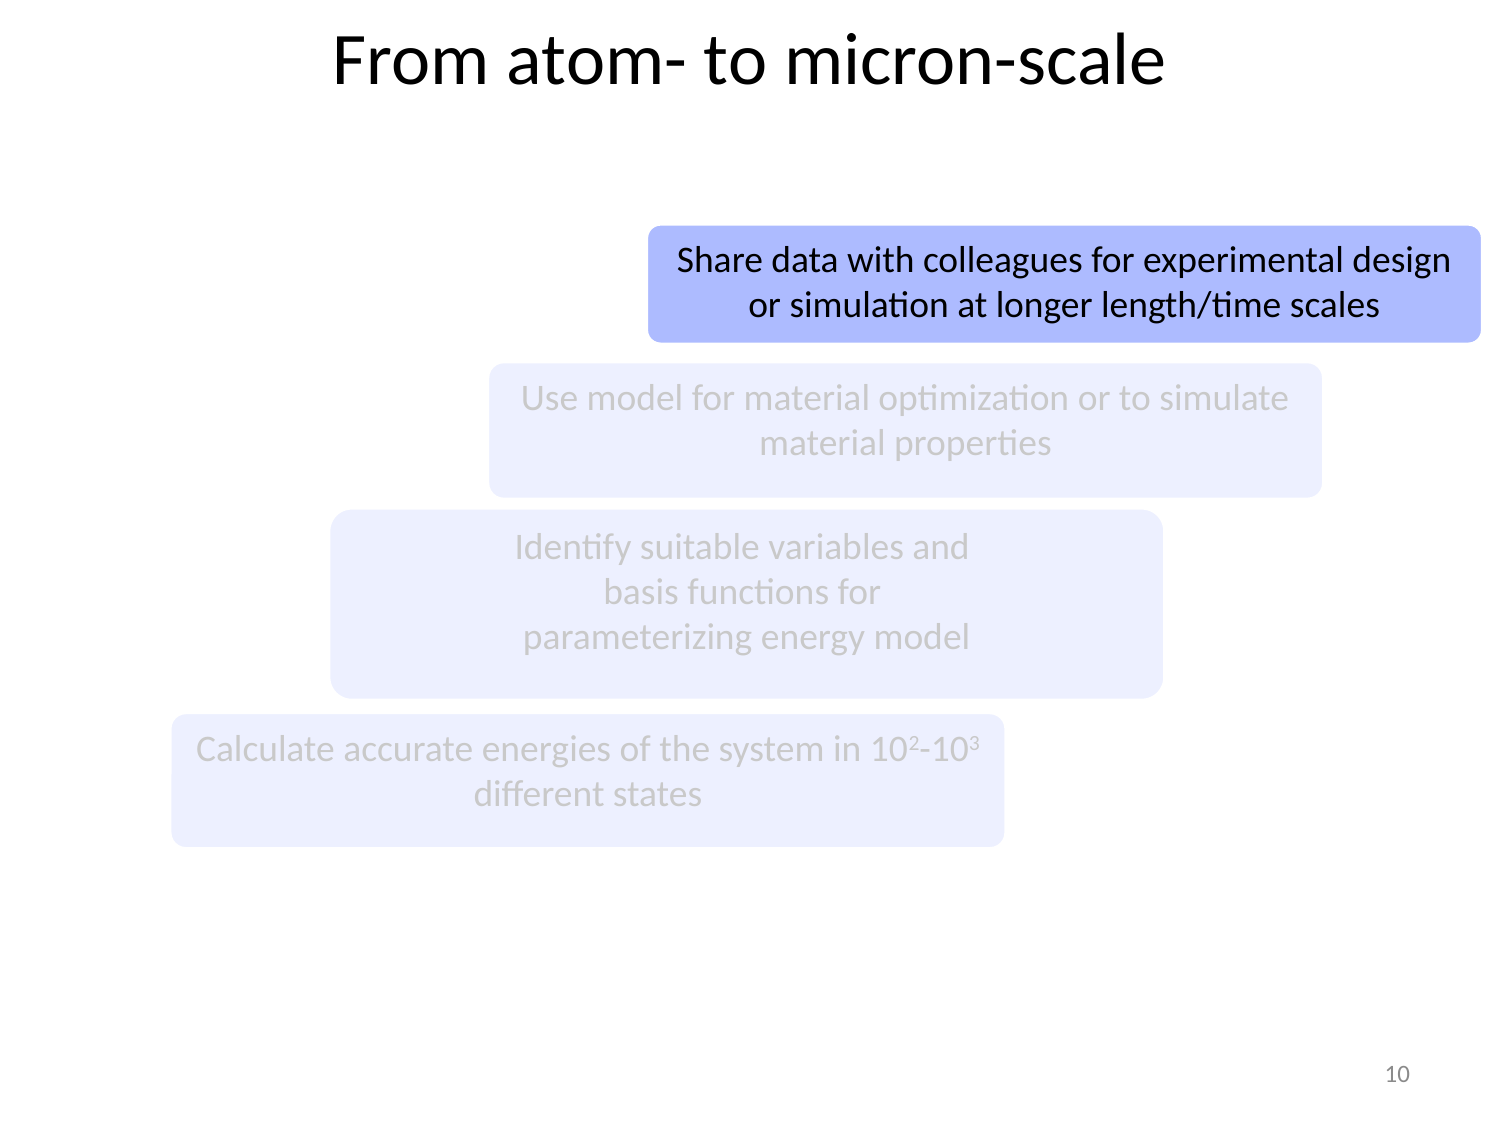

# From atom- to micron-scale
Share data with colleagues for experimental design or simulation at longer length/time scales

Use model for material optimization or to simulate material properties
Identify suitable variables and
basis functions for
parameterizing energy model
Calculate accurate energies of the system in 102-103 different states
10